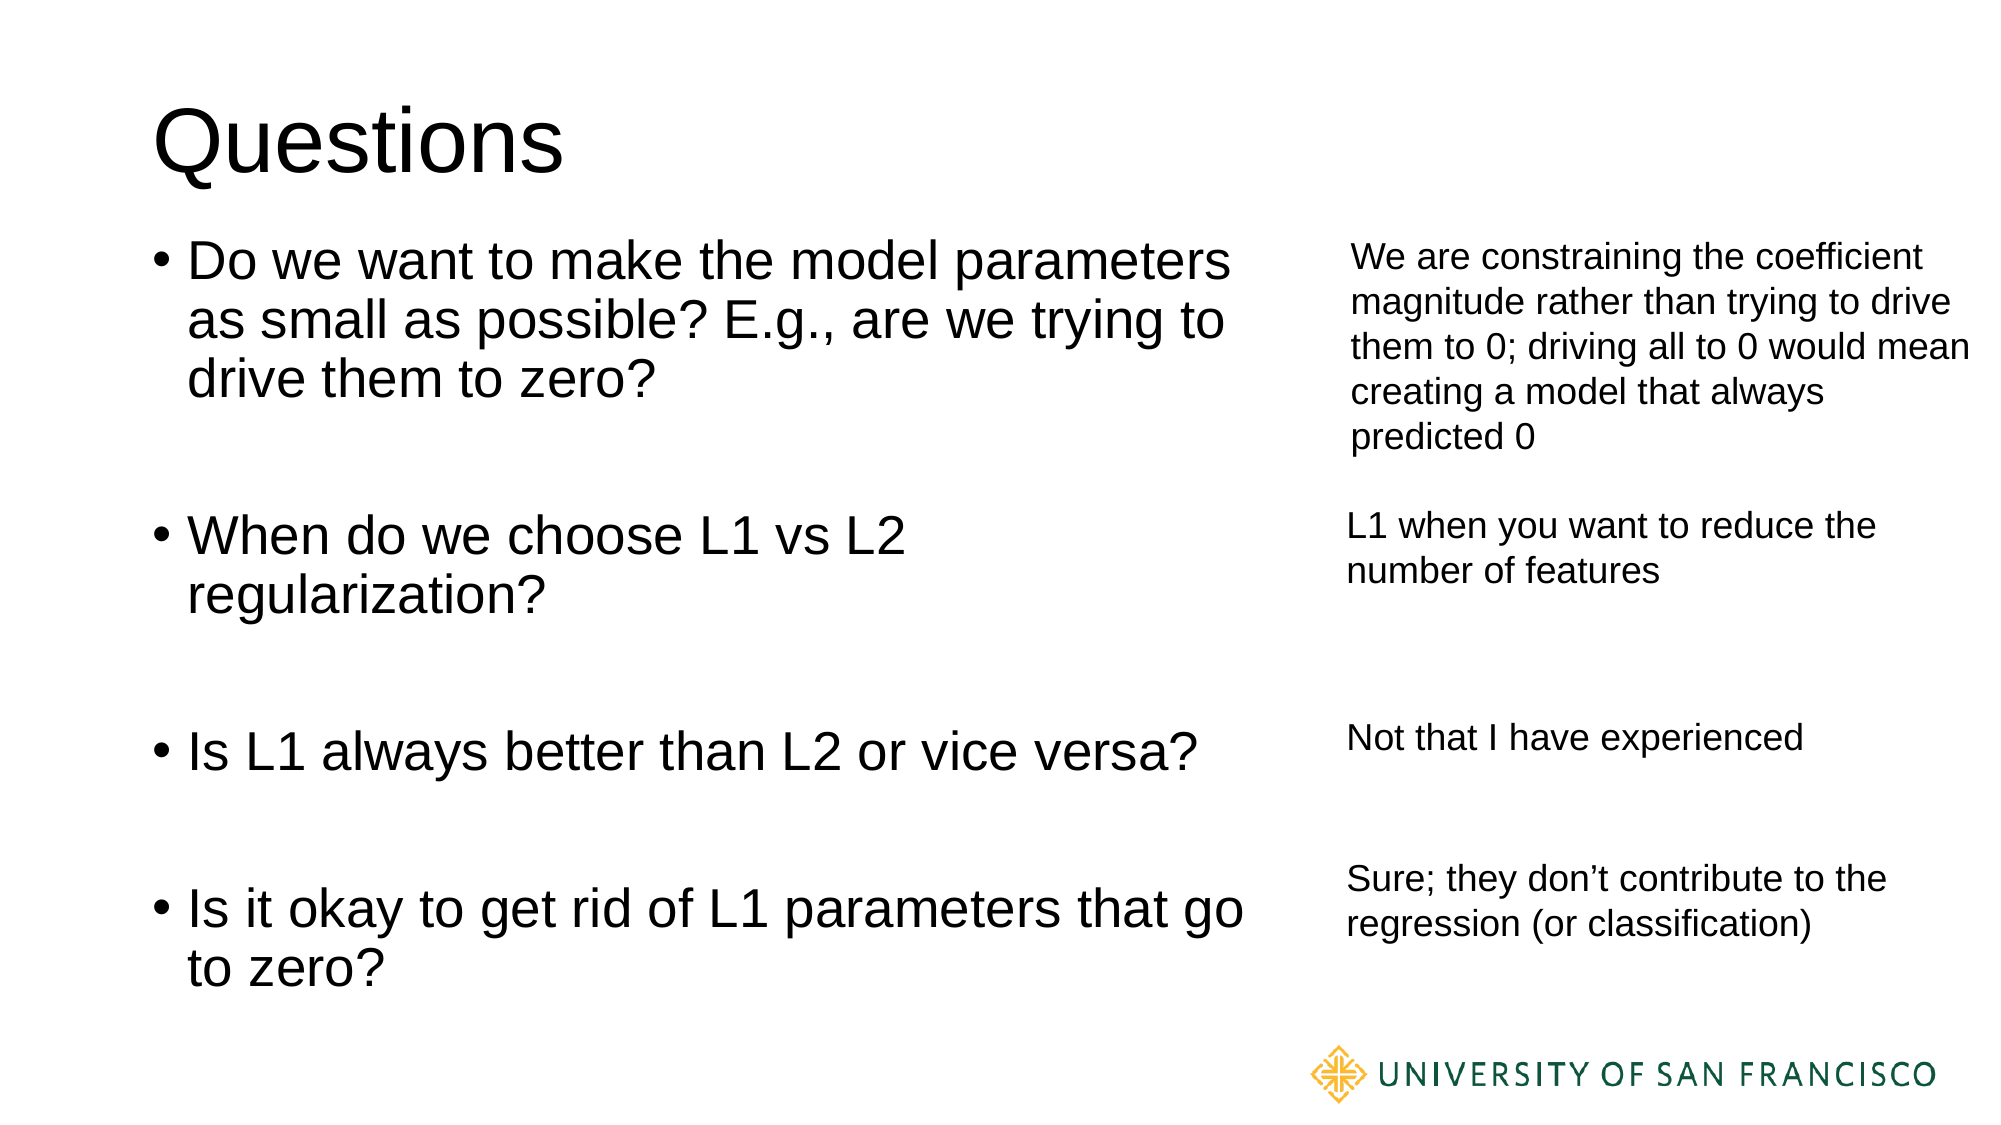

# Questions
Do we want to make the model parameters as small as possible? E.g., are we trying to drive them to zero?

When do we choose L1 vs L2 regularization?

Is L1 always better than L2 or vice versa?

Is it okay to get rid of L1 parameters that go to zero?

We are constraining the coefficient magnitude rather than trying to drive them to 0; driving all to 0 would mean creating a model that always predicted 0
L1 when you want to reduce the number of features
Not that I have experienced
Sure; they don’t contribute to the regression (or classification)